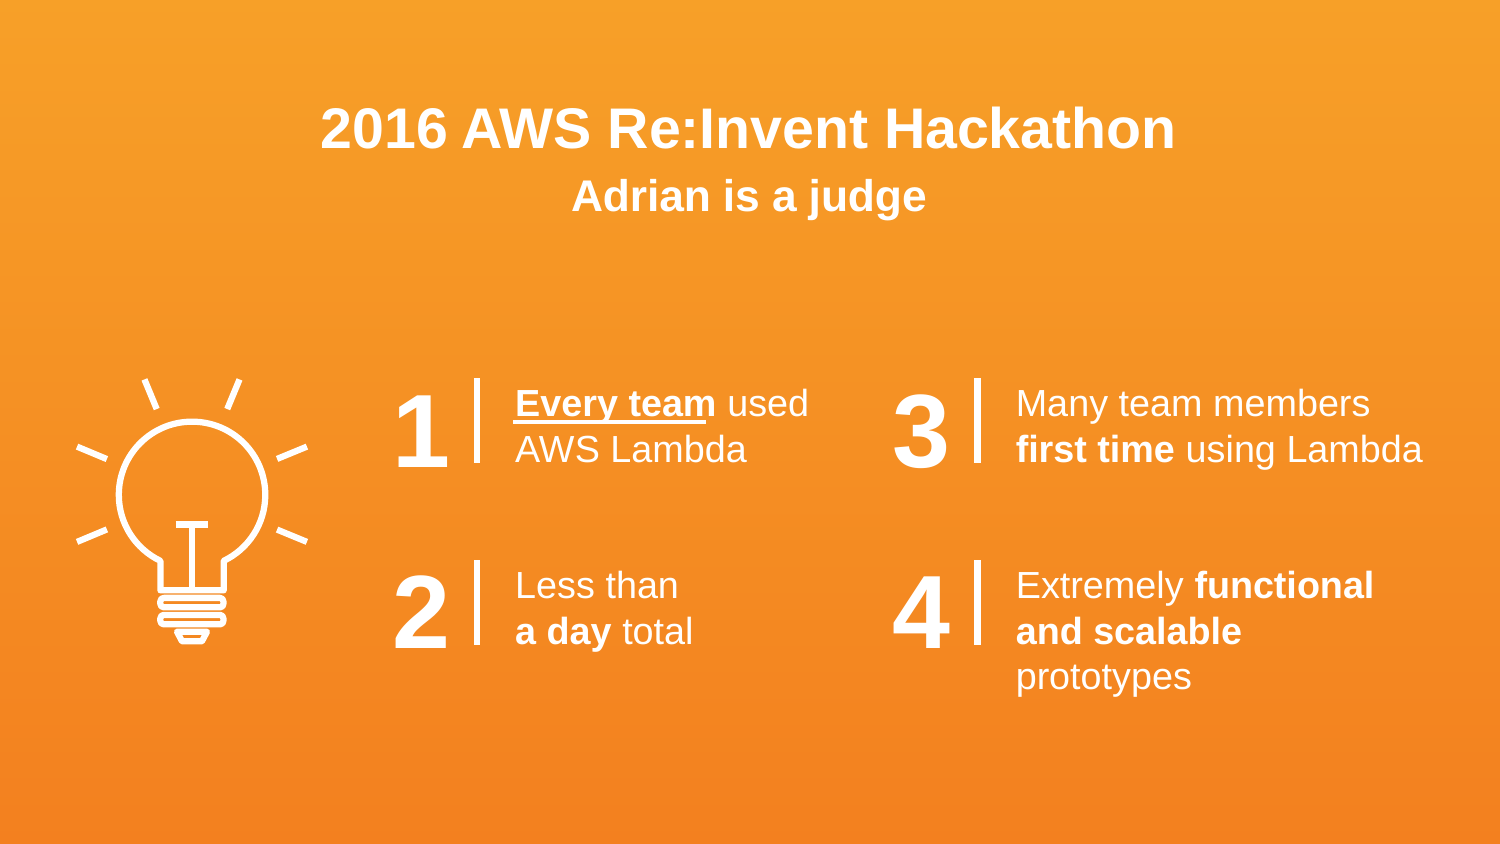

2016 AWS Re:Invent Hackathon
Adrian is a judge
1
3
Every team used
AWS Lambda
Many team members
first time using Lambda

2
4
Less than
a day total
Extremely functional
and scalable prototypes